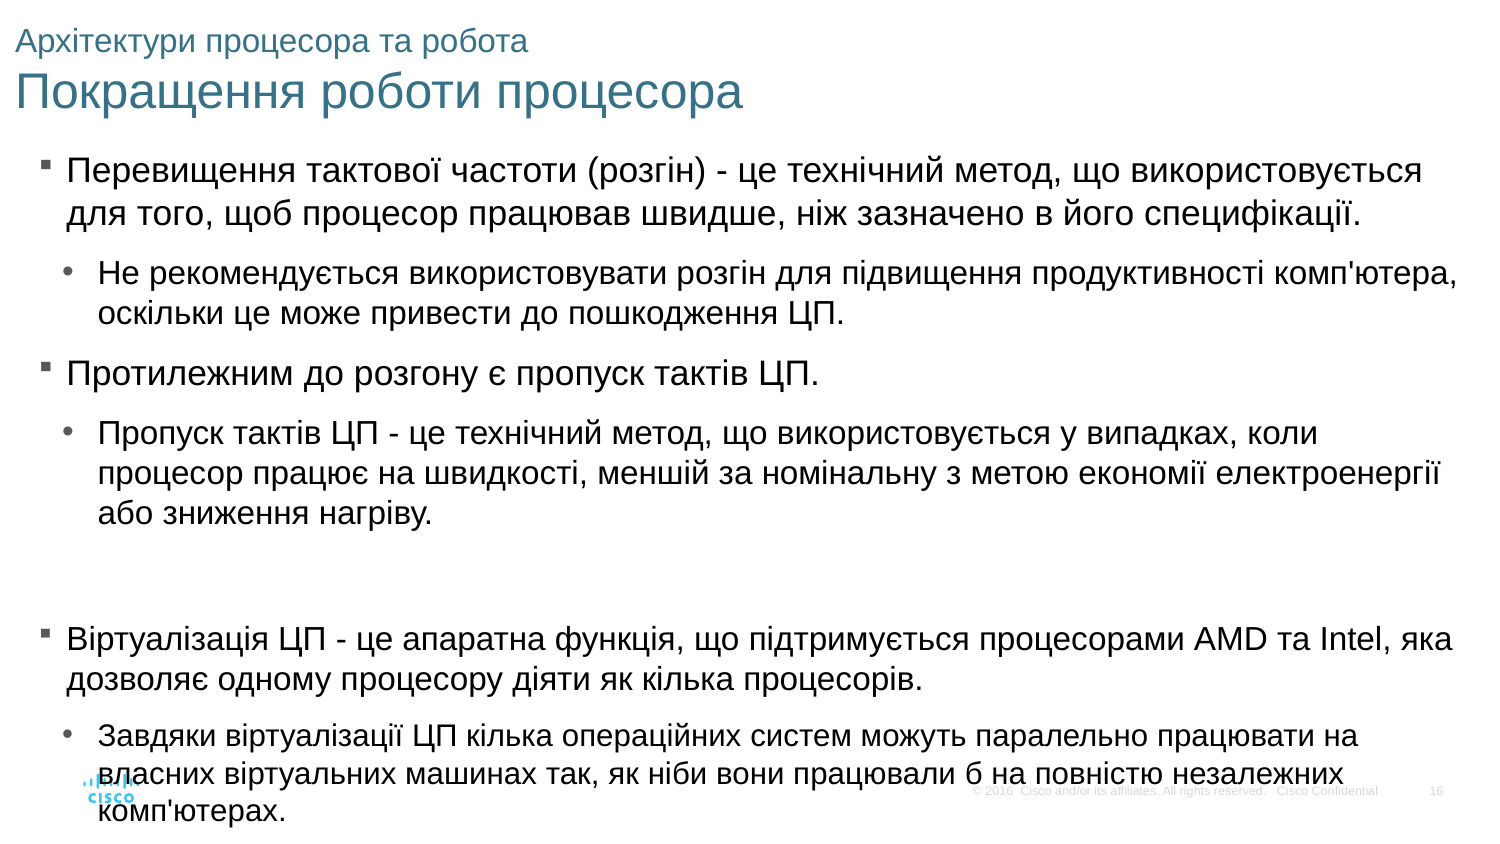

# Архітектури процесора та робота Покращення роботи процесора
Перевищення тактової частоти (розгін) - це технічний метод, що використовується для того, щоб процесор працював швидше, ніж зазначено в його специфікації.
Не рекомендується використовувати розгін для підвищення продуктивності комп'ютера, оскільки це може привести до пошкодження ЦП.
Протилежним до розгону є пропуск тактів ЦП.
Пропуск тактів ЦП - це технічний метод, що використовується у випадках, коли процесор працює на швидкості, меншій за номінальну з метою економії електроенергії або зниження нагріву.

Віртуалізація ЦП - це апаратна функція, що підтримується процесорами AMD та Intel, яка дозволяє одному процесору діяти як кілька процесорів.
Завдяки віртуалізації ЦП кілька операційних систем можуть паралельно працювати на власних віртуальних машинах так, як ніби вони працювали б на повністю незалежних комп'ютерах.